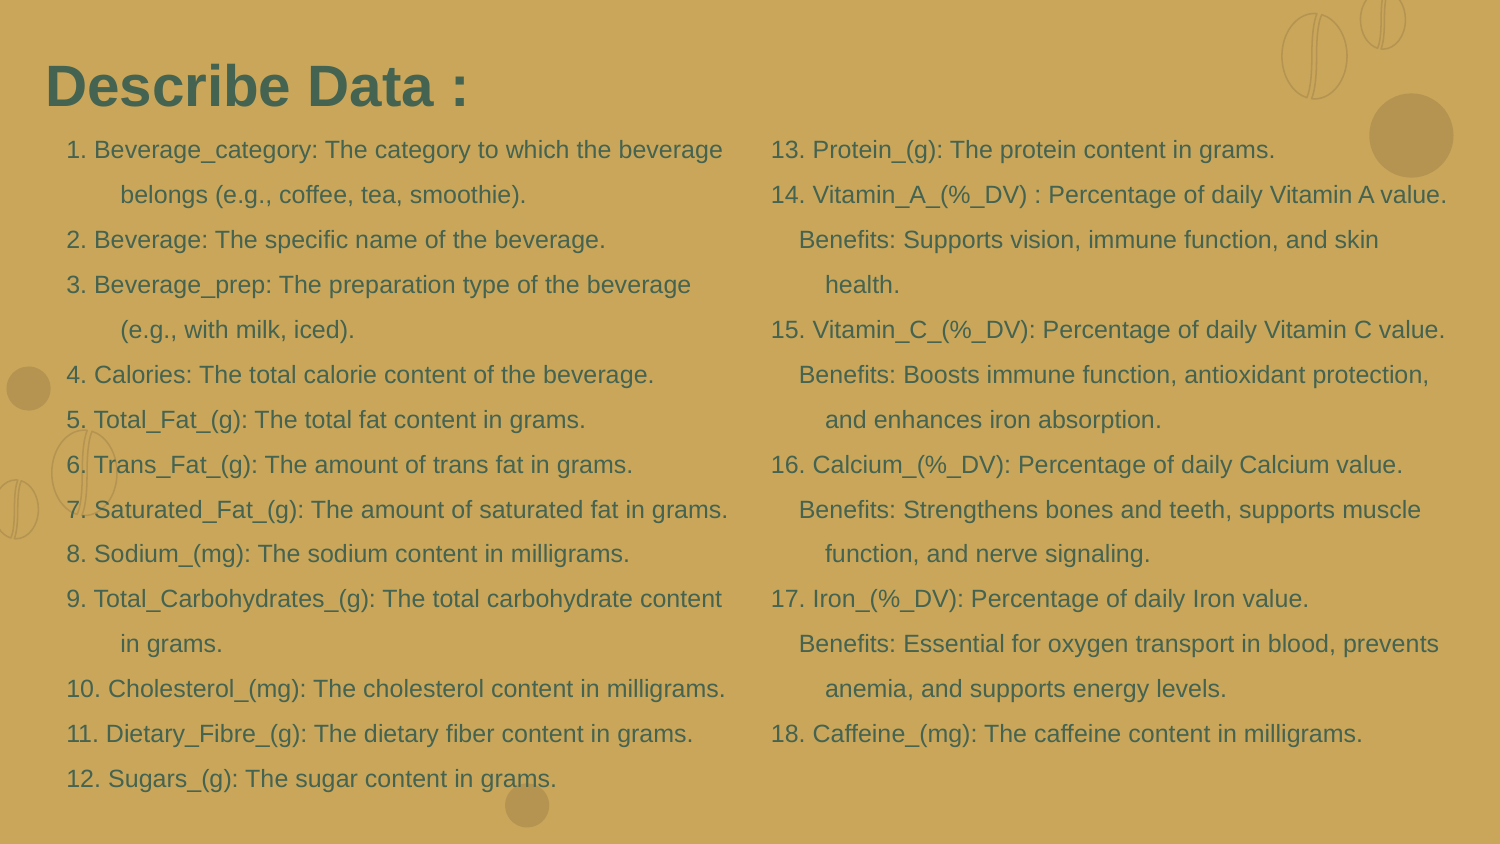

Describe Data :
1. Beverage_category: The category to which the beverage belongs (e.g., coffee, tea, smoothie).
2. Beverage: The specific name of the beverage.
3. Beverage_prep: The preparation type of the beverage (e.g., with milk, iced).
4. Calories: The total calorie content of the beverage.
5. Total_Fat_(g): The total fat content in grams.
6. Trans_Fat_(g): The amount of trans fat in grams.
7. Saturated_Fat_(g): The amount of saturated fat in grams.
8. Sodium_(mg): The sodium content in milligrams.
9. Total_Carbohydrates_(g): The total carbohydrate content in grams.
10. Cholesterol_(mg): The cholesterol content in milligrams.
11. Dietary_Fibre_(g): The dietary fiber content in grams.
12. Sugars_(g): The sugar content in grams.
13. Protein_(g): The protein content in grams.
14. Vitamin_A_(%_DV) : Percentage of daily Vitamin A value.
    Benefits: Supports vision, immune function, and skin health.
15. Vitamin_C_(%_DV): Percentage of daily Vitamin C value.
    Benefits: Boosts immune function, antioxidant protection, and enhances iron absorption.
16. Calcium_(%_DV): Percentage of daily Calcium value.
    Benefits: Strengthens bones and teeth, supports muscle function, and nerve signaling.
17. Iron_(%_DV): Percentage of daily Iron value.
    Benefits: Essential for oxygen transport in blood, prevents anemia, and supports energy levels.
18. Caffeine_(mg): The caffeine content in milligrams.